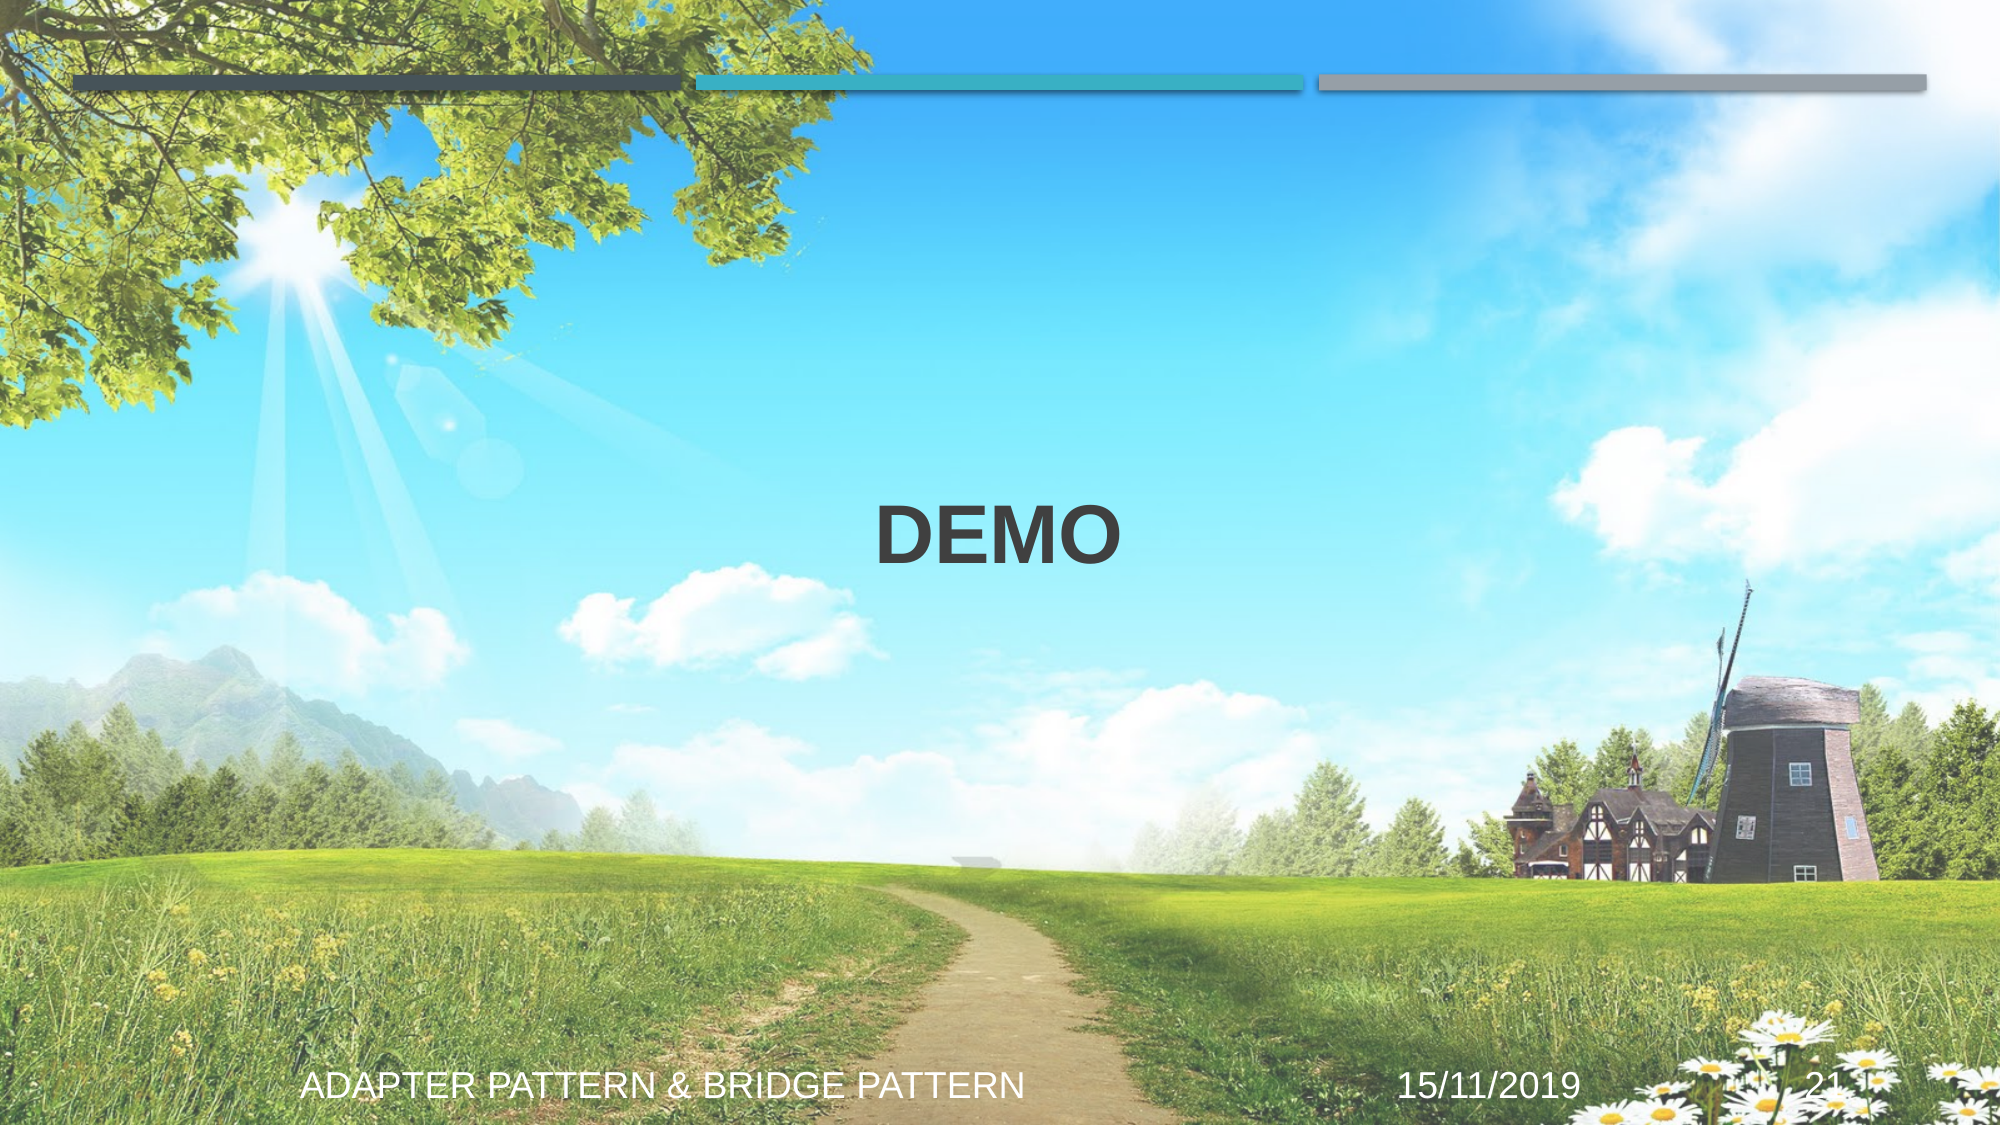

# DEMO
Adapter pattern & bridge pattern
15/11/2019
21